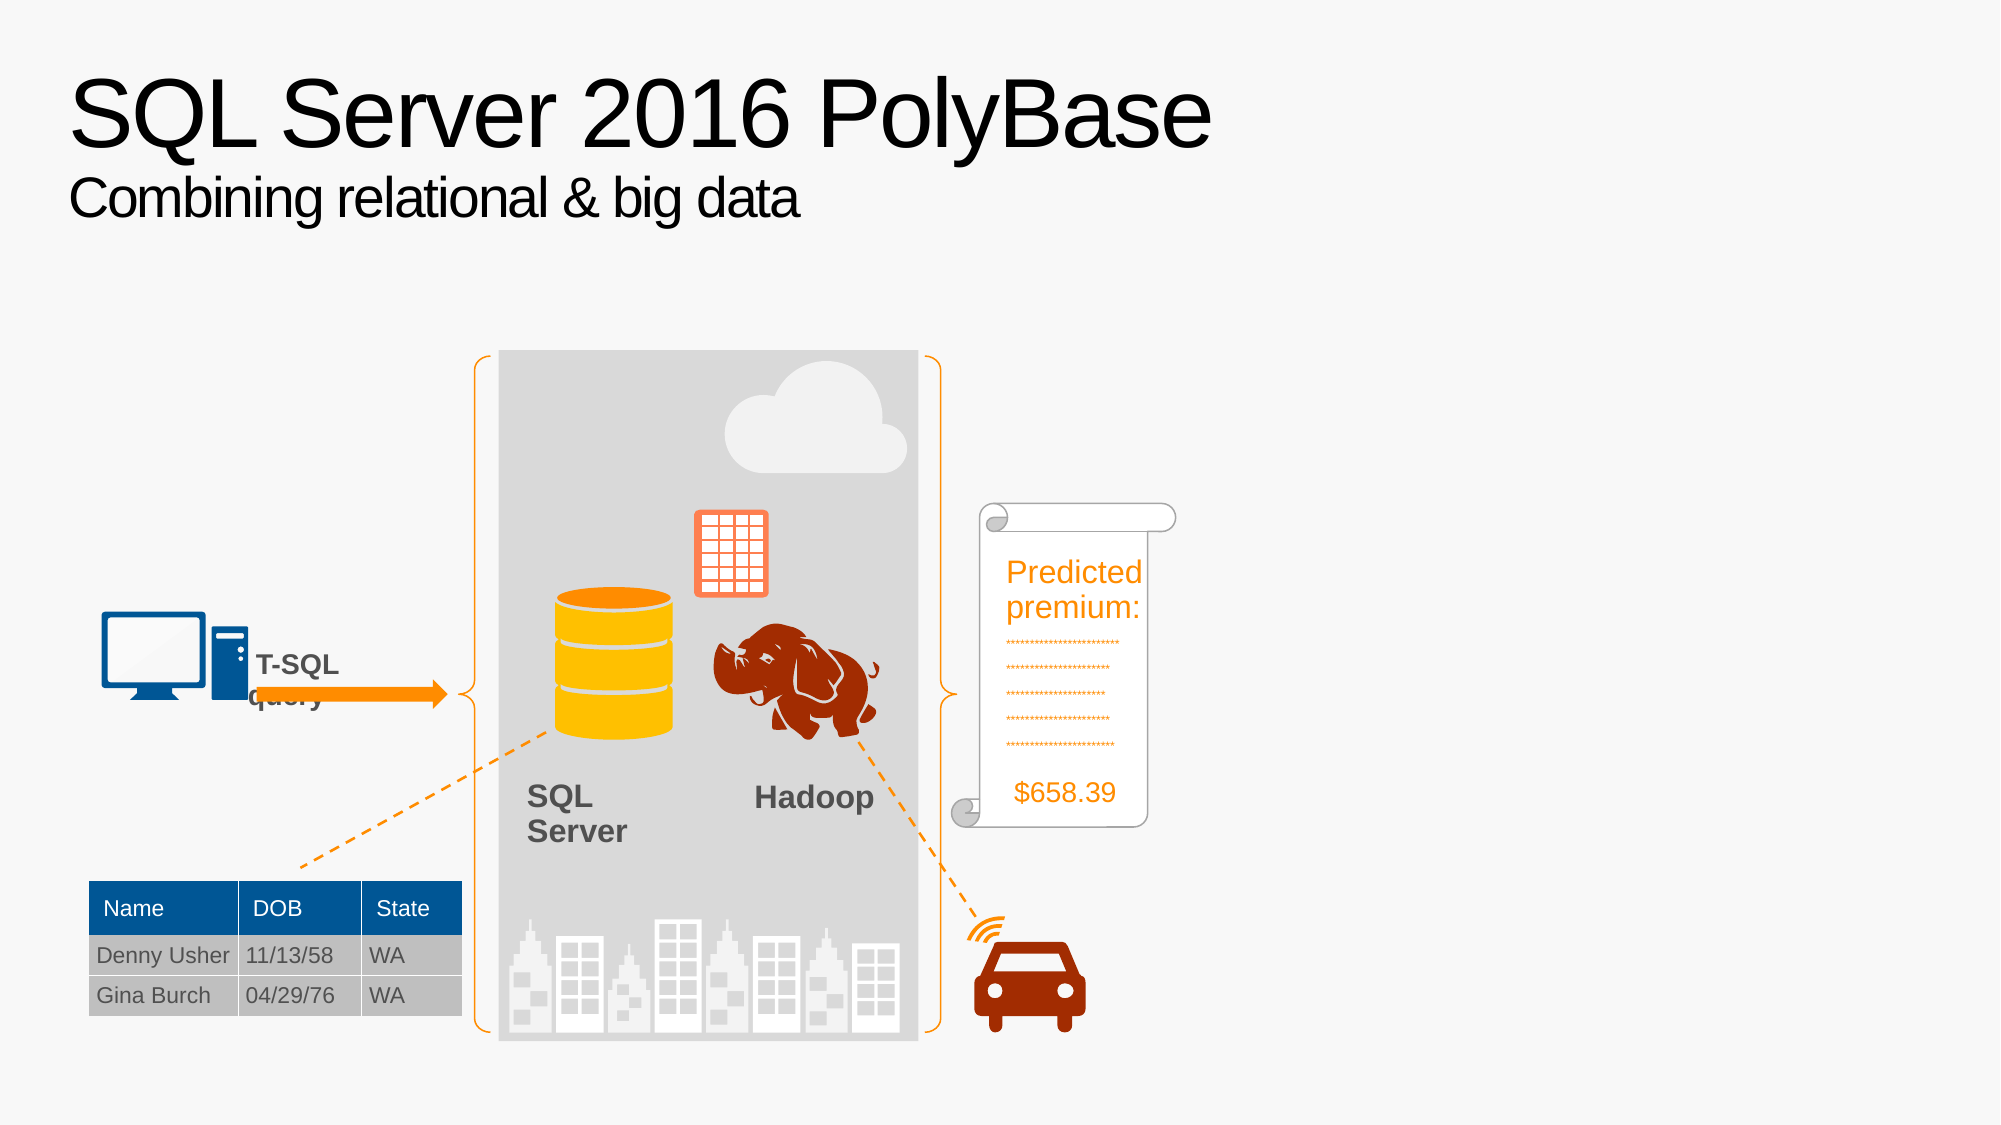

# SQL Server 2016 PolyBase Combining relational & big data

SQL Server
Hadoop

Predicted
premium:
************************
**********************
*********************
**********************
***********************
 $658.39

 T-SQL query

| Name | DOB | State |
| --- | --- | --- |
| Denny Usher | 11/13/58 | WA |
| Gina Burch | 04/29/76 | WA |